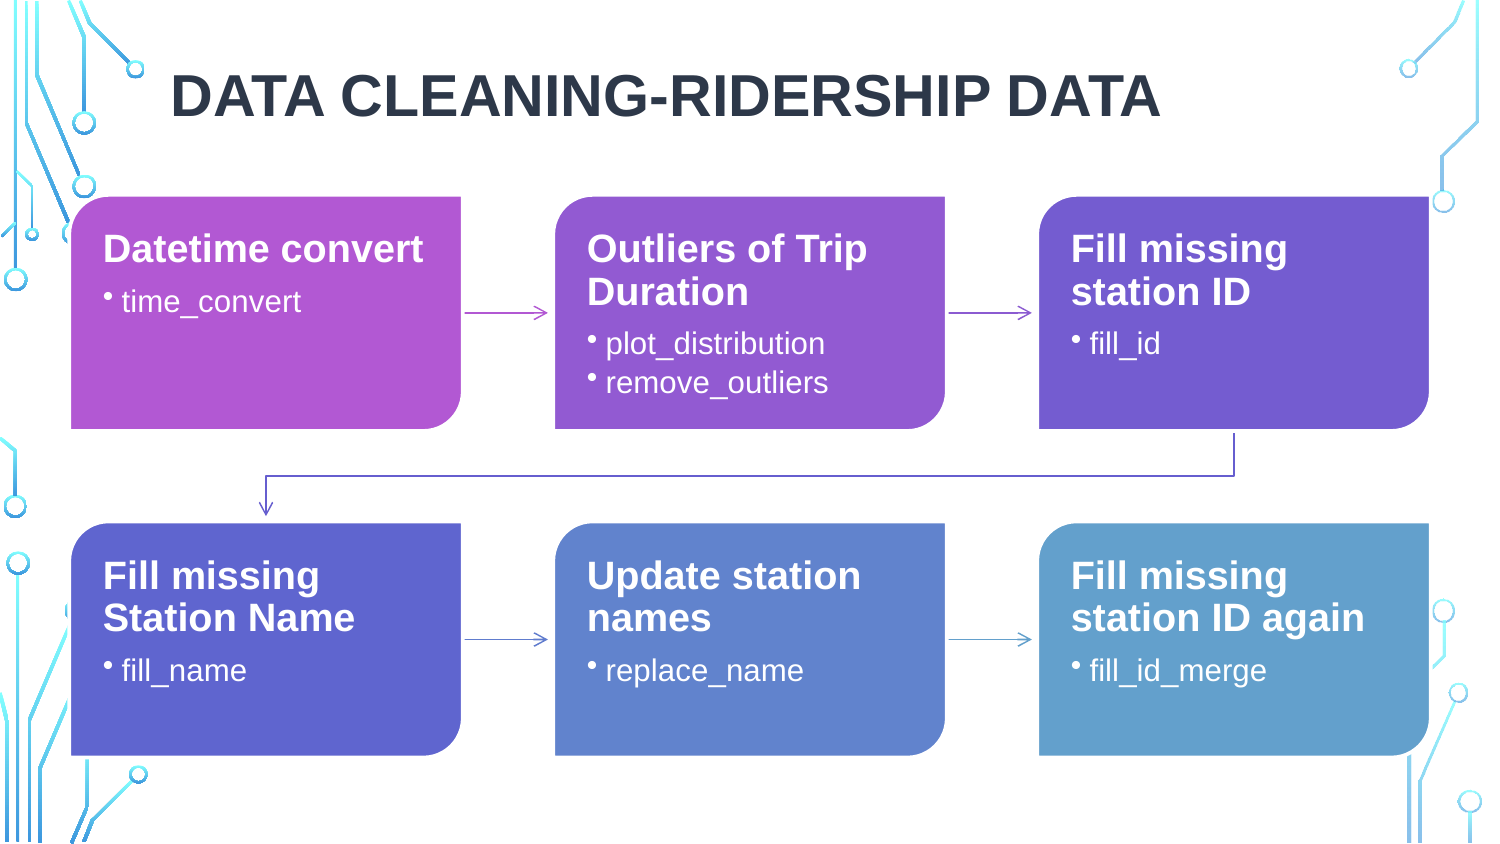

Data Cleaning-Ridership Data

Datetime convert
time_convert

Outliers of Trip Duration
plot_distribution
remove_outliers

Fill missing station ID
fill_id

Fill missing Station Name
fill_name

Update station names
replace_name
Fill missing station ID again
fill_id_merge